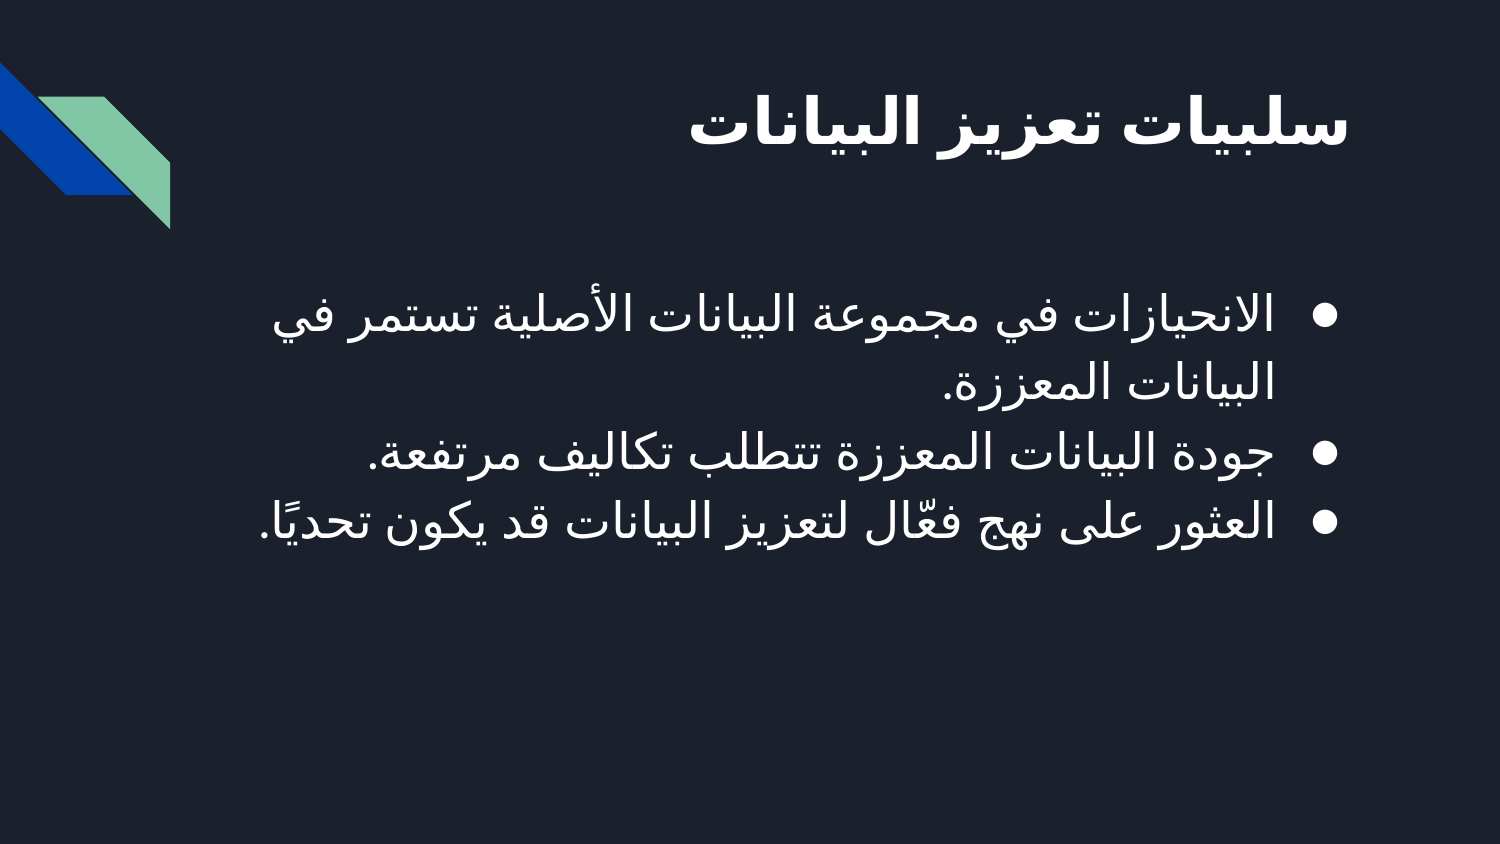

# سلبيات تعزيز البيانات
الانحيازات في مجموعة البيانات الأصلية تستمر في البيانات المعززة.
جودة البيانات المعززة تتطلب تكاليف مرتفعة.
العثور على نهج فعّال لتعزيز البيانات قد يكون تحديًا.